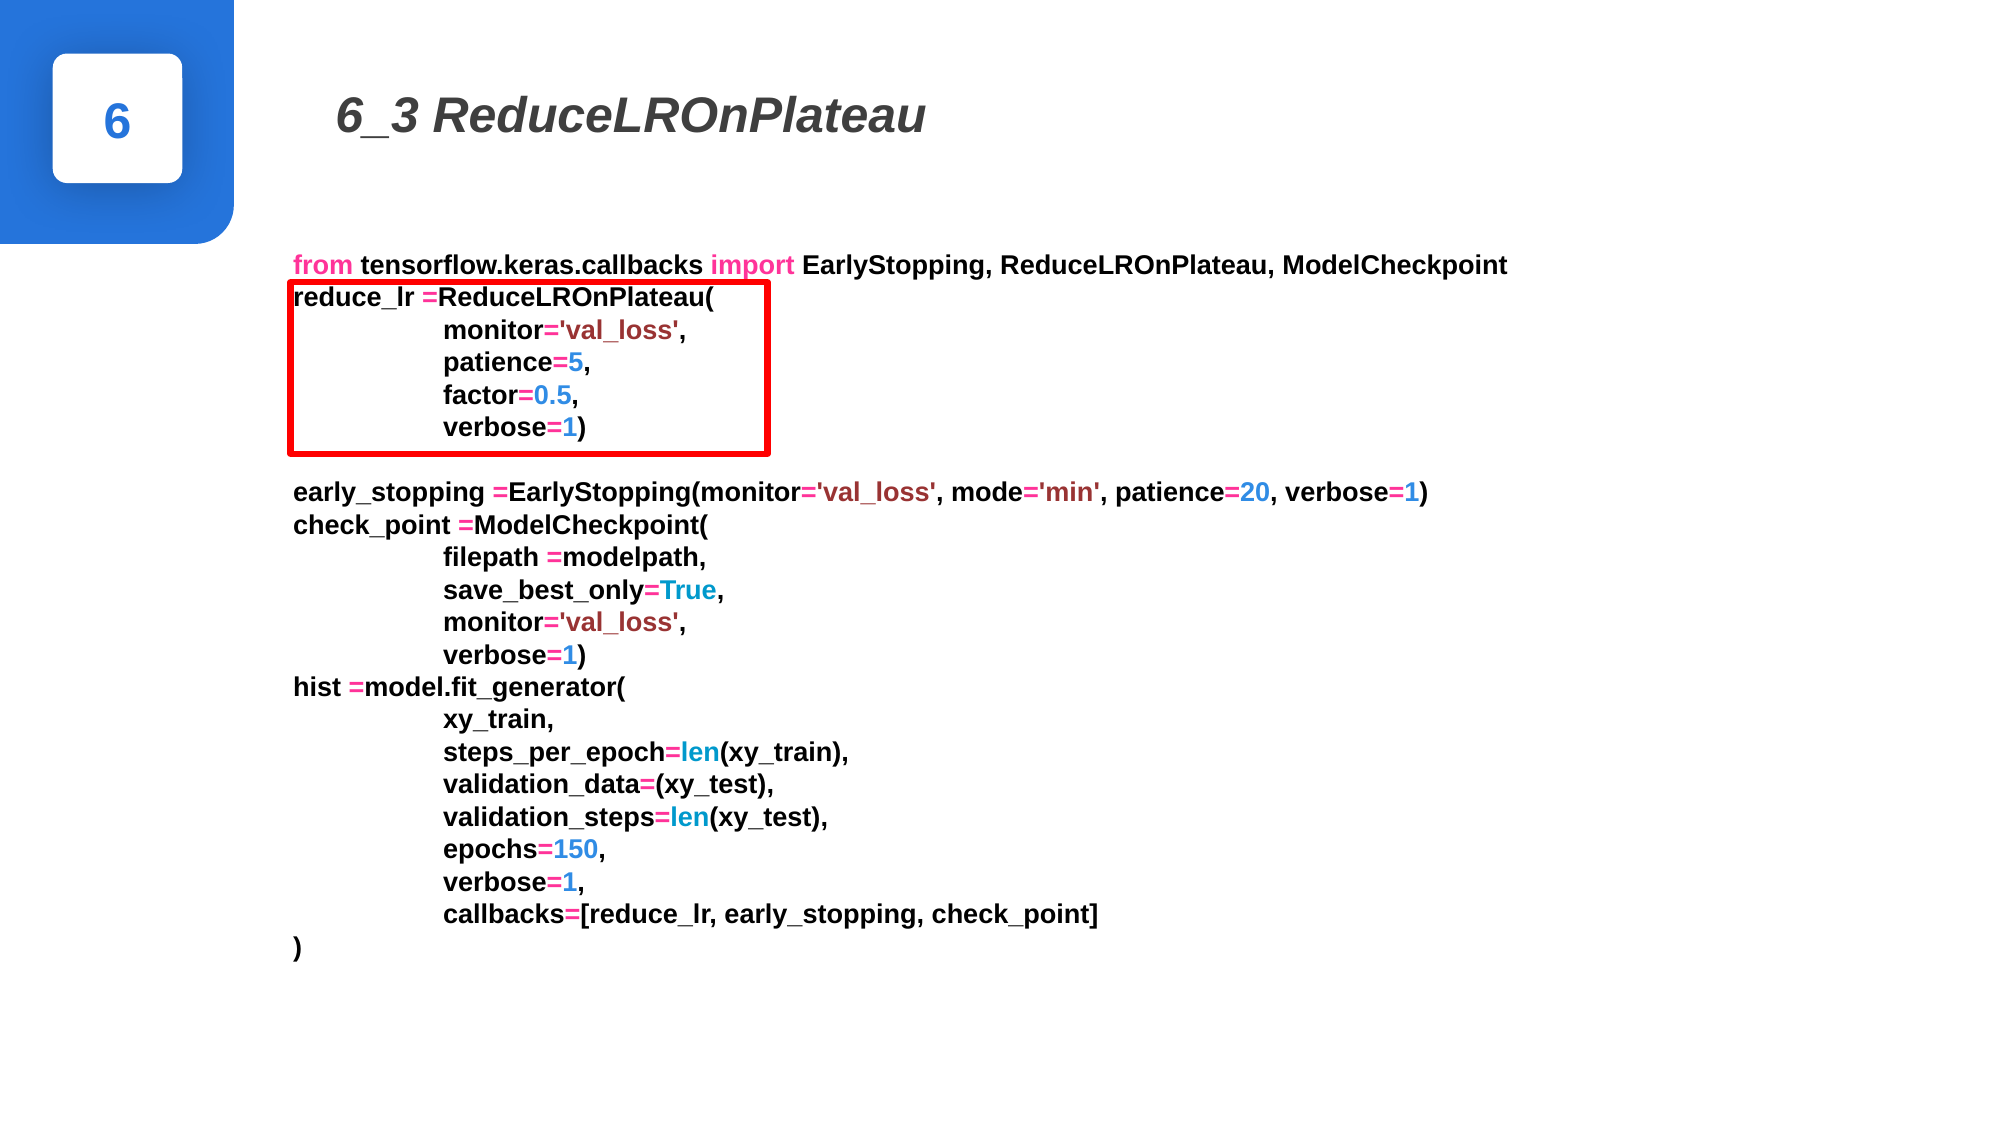

6_3 ReduceLROnPlateau

6
PPTBIZCAM
from tensorflow.keras.callbacks import EarlyStopping, ReduceLROnPlateau, ModelCheckpoint
reduce_lr =ReduceLROnPlateau(
	monitor='val_loss',
	patience=5,
	factor=0.5,
	verbose=1)

early_stopping =EarlyStopping(monitor='val_loss', mode='min', patience=20, verbose=1)
check_point =ModelCheckpoint(
	filepath =modelpath,
	save_best_only=True,
	monitor='val_loss',
	verbose=1)
hist =model.fit_generator(
	xy_train,
	steps_per_epoch=len(xy_train),
	validation_data=(xy_test),
	validation_steps=len(xy_test),
	epochs=150,
	verbose=1,
	callbacks=[reduce_lr, early_stopping, check_point]
)